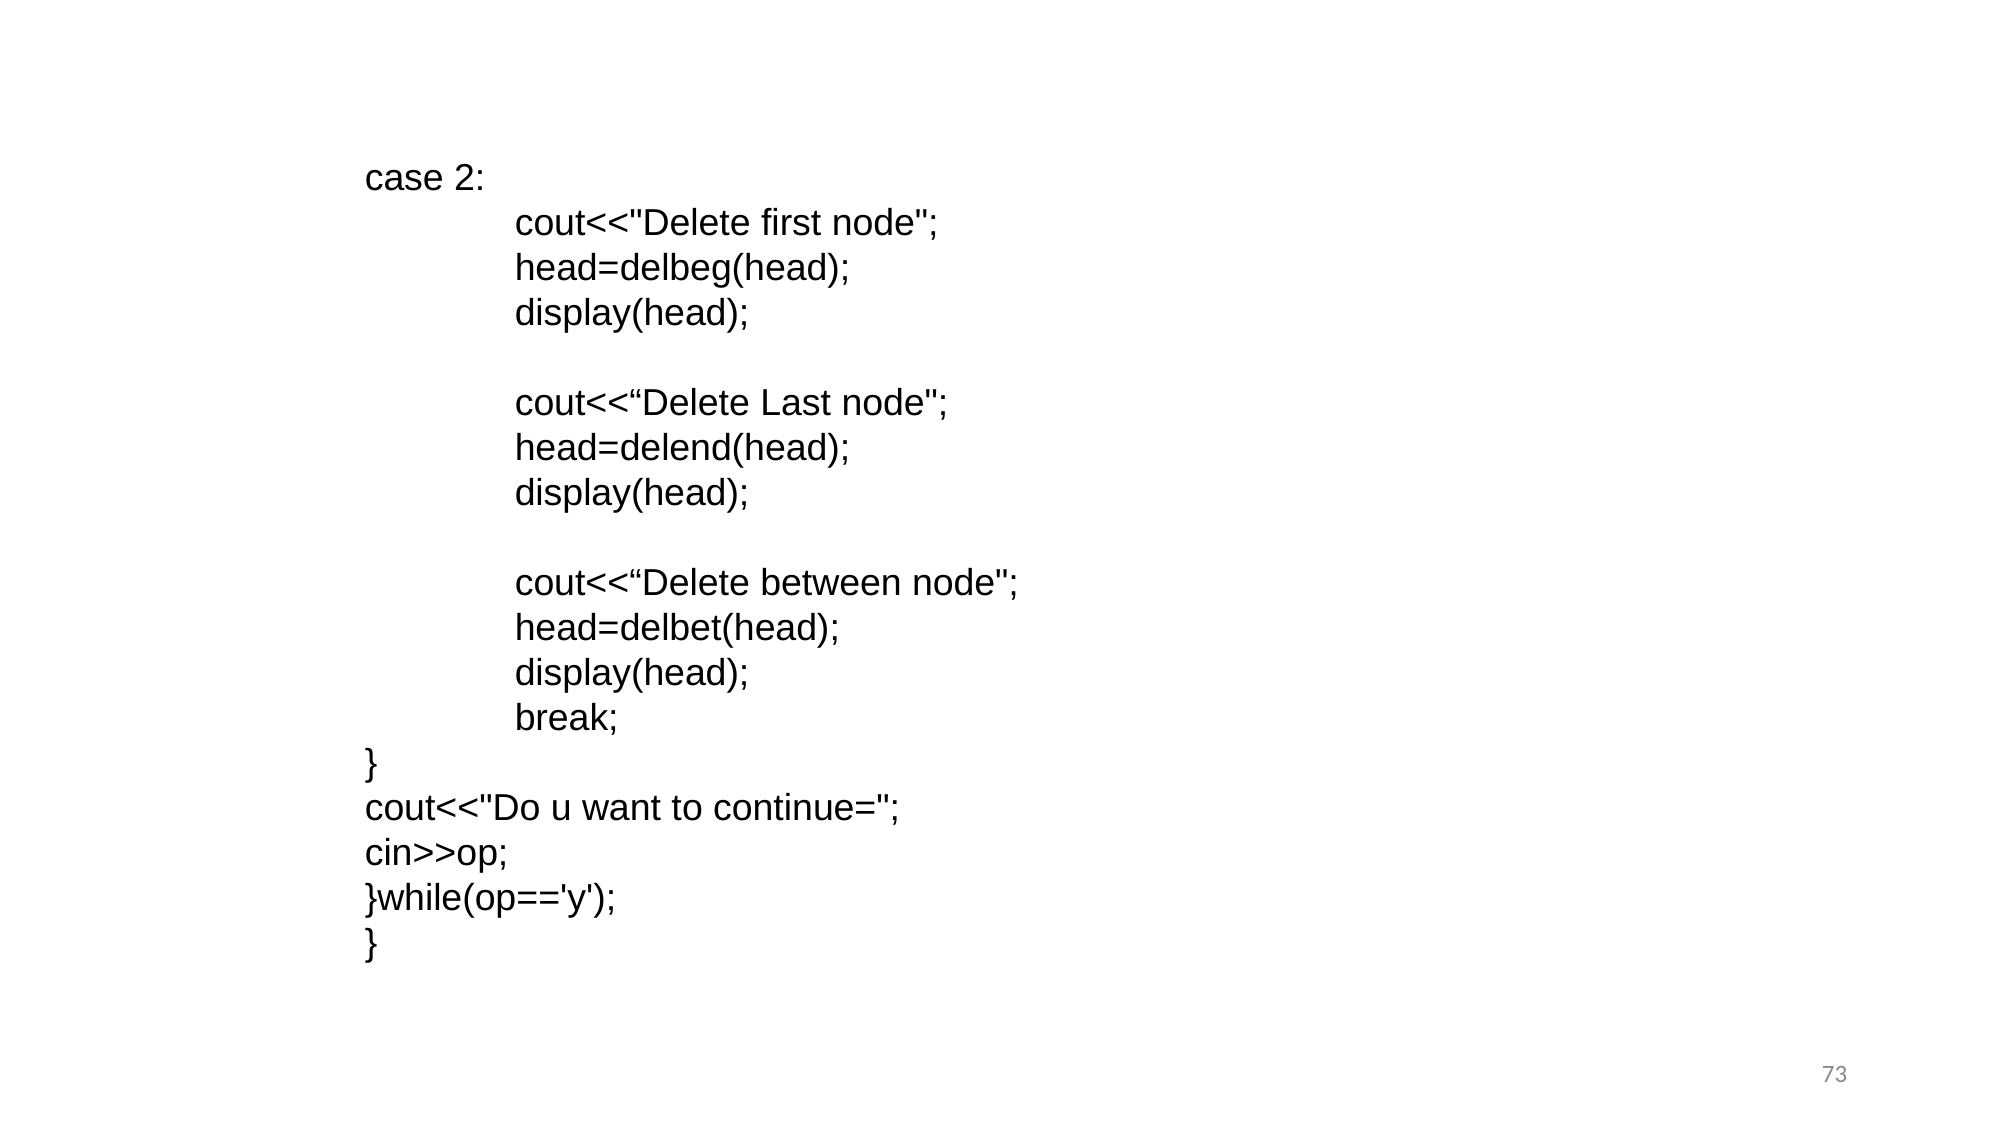

case 2:
	cout<<"Delete first node";
	head=delbeg(head);
	display(head);

	cout<<“Delete Last node";
	head=delend(head);
	display(head);

	cout<<“Delete between node";
	head=delbet(head);
	display(head);
	break;
}
cout<<"Do u want to continue=";
cin>>op;
}while(op=='y');
}
73